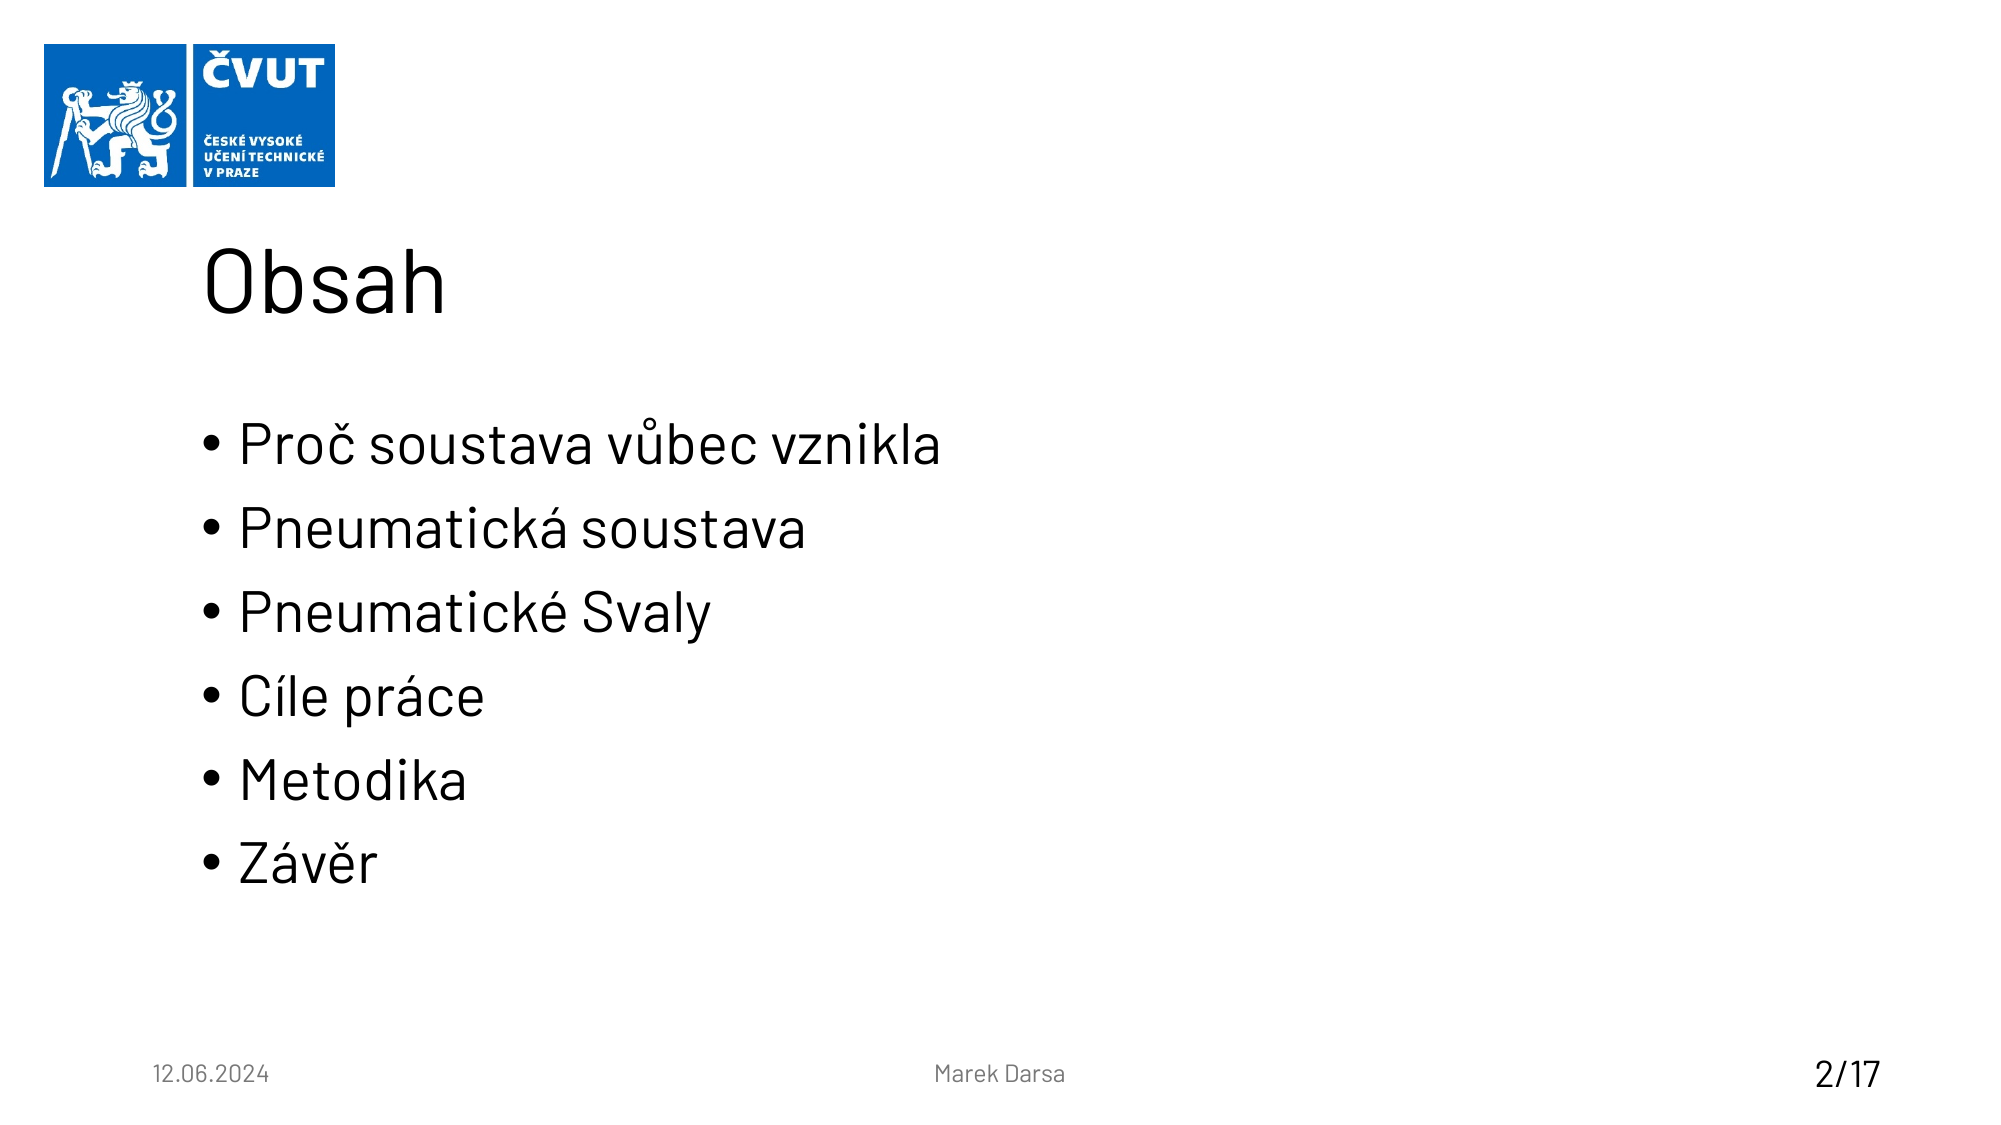

# Obsah
Proč soustava vůbec vznikla
Pneumatická soustava
Pneumatické Svaly
Cíle práce
Metodika
Závěr
12.06.2024
Marek Darsa